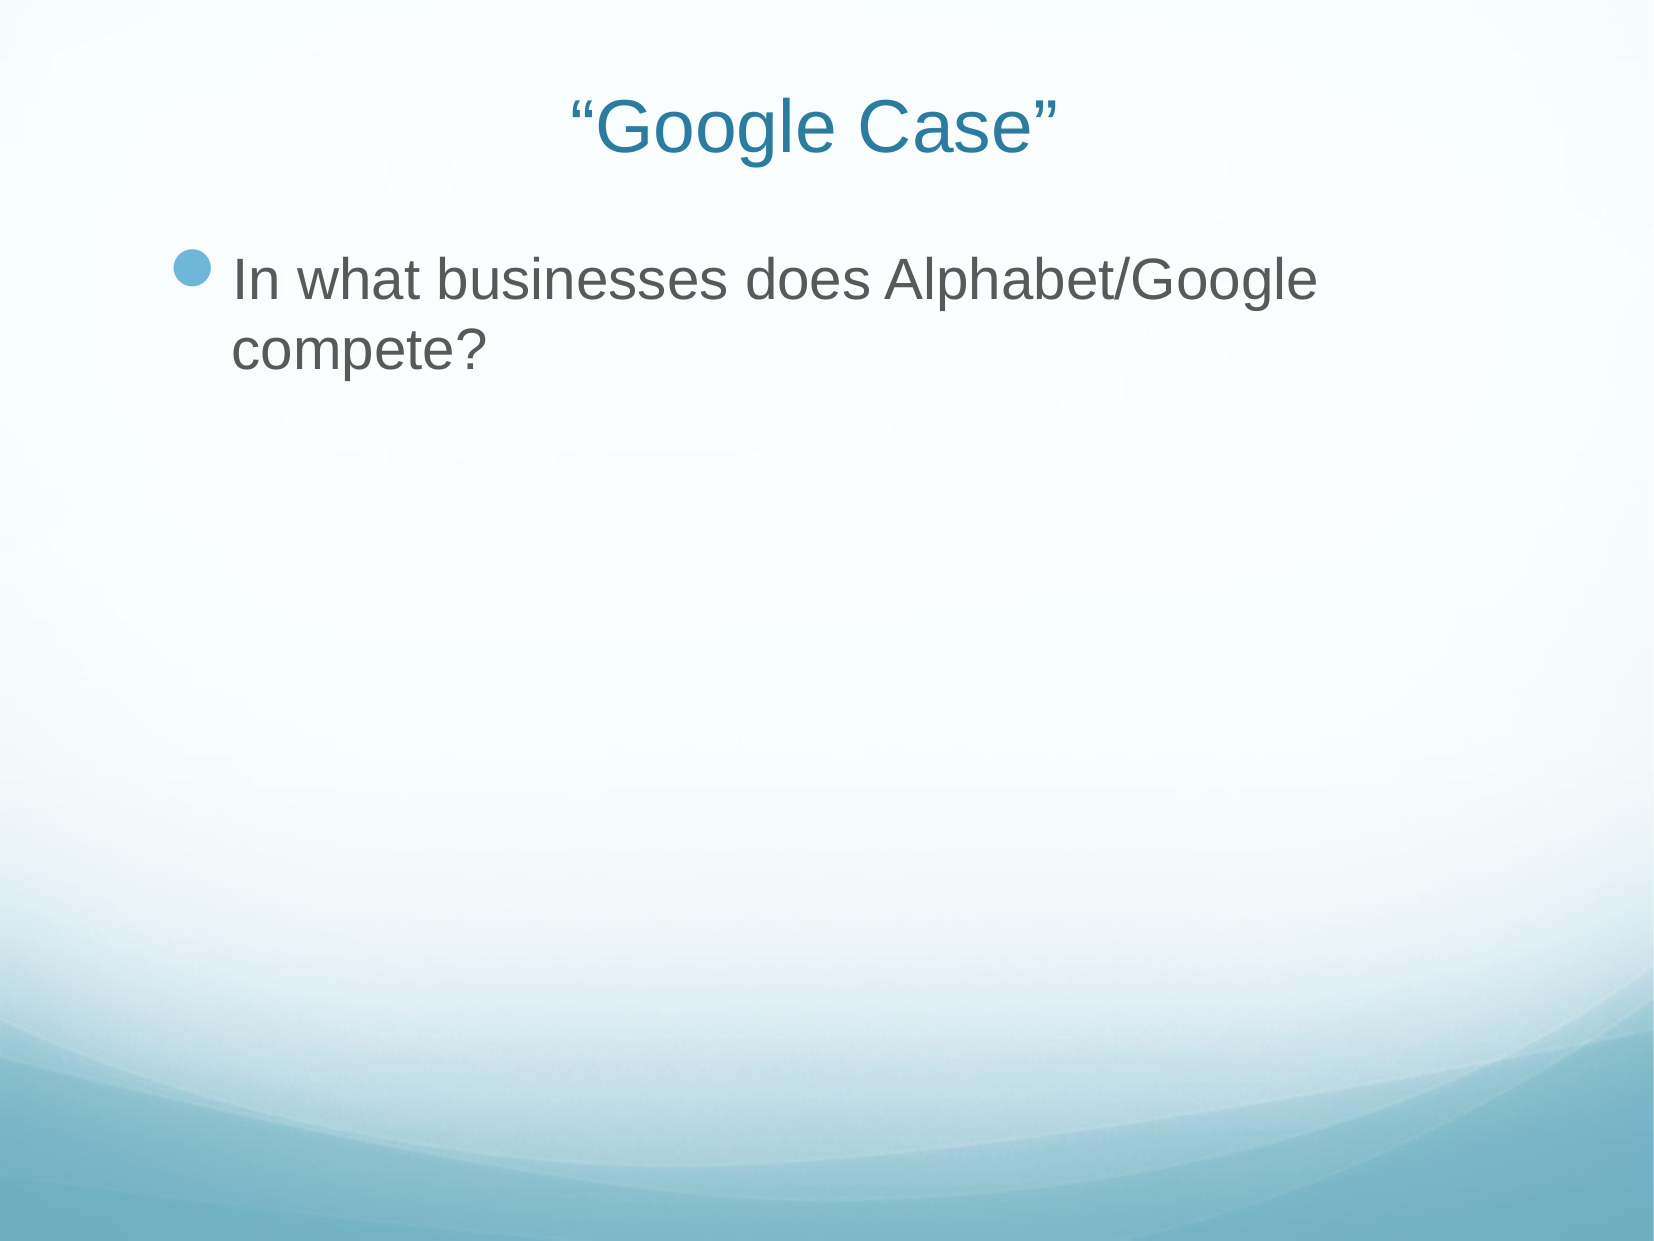

# “Google Case”
In what businesses does Alphabet/Google compete?